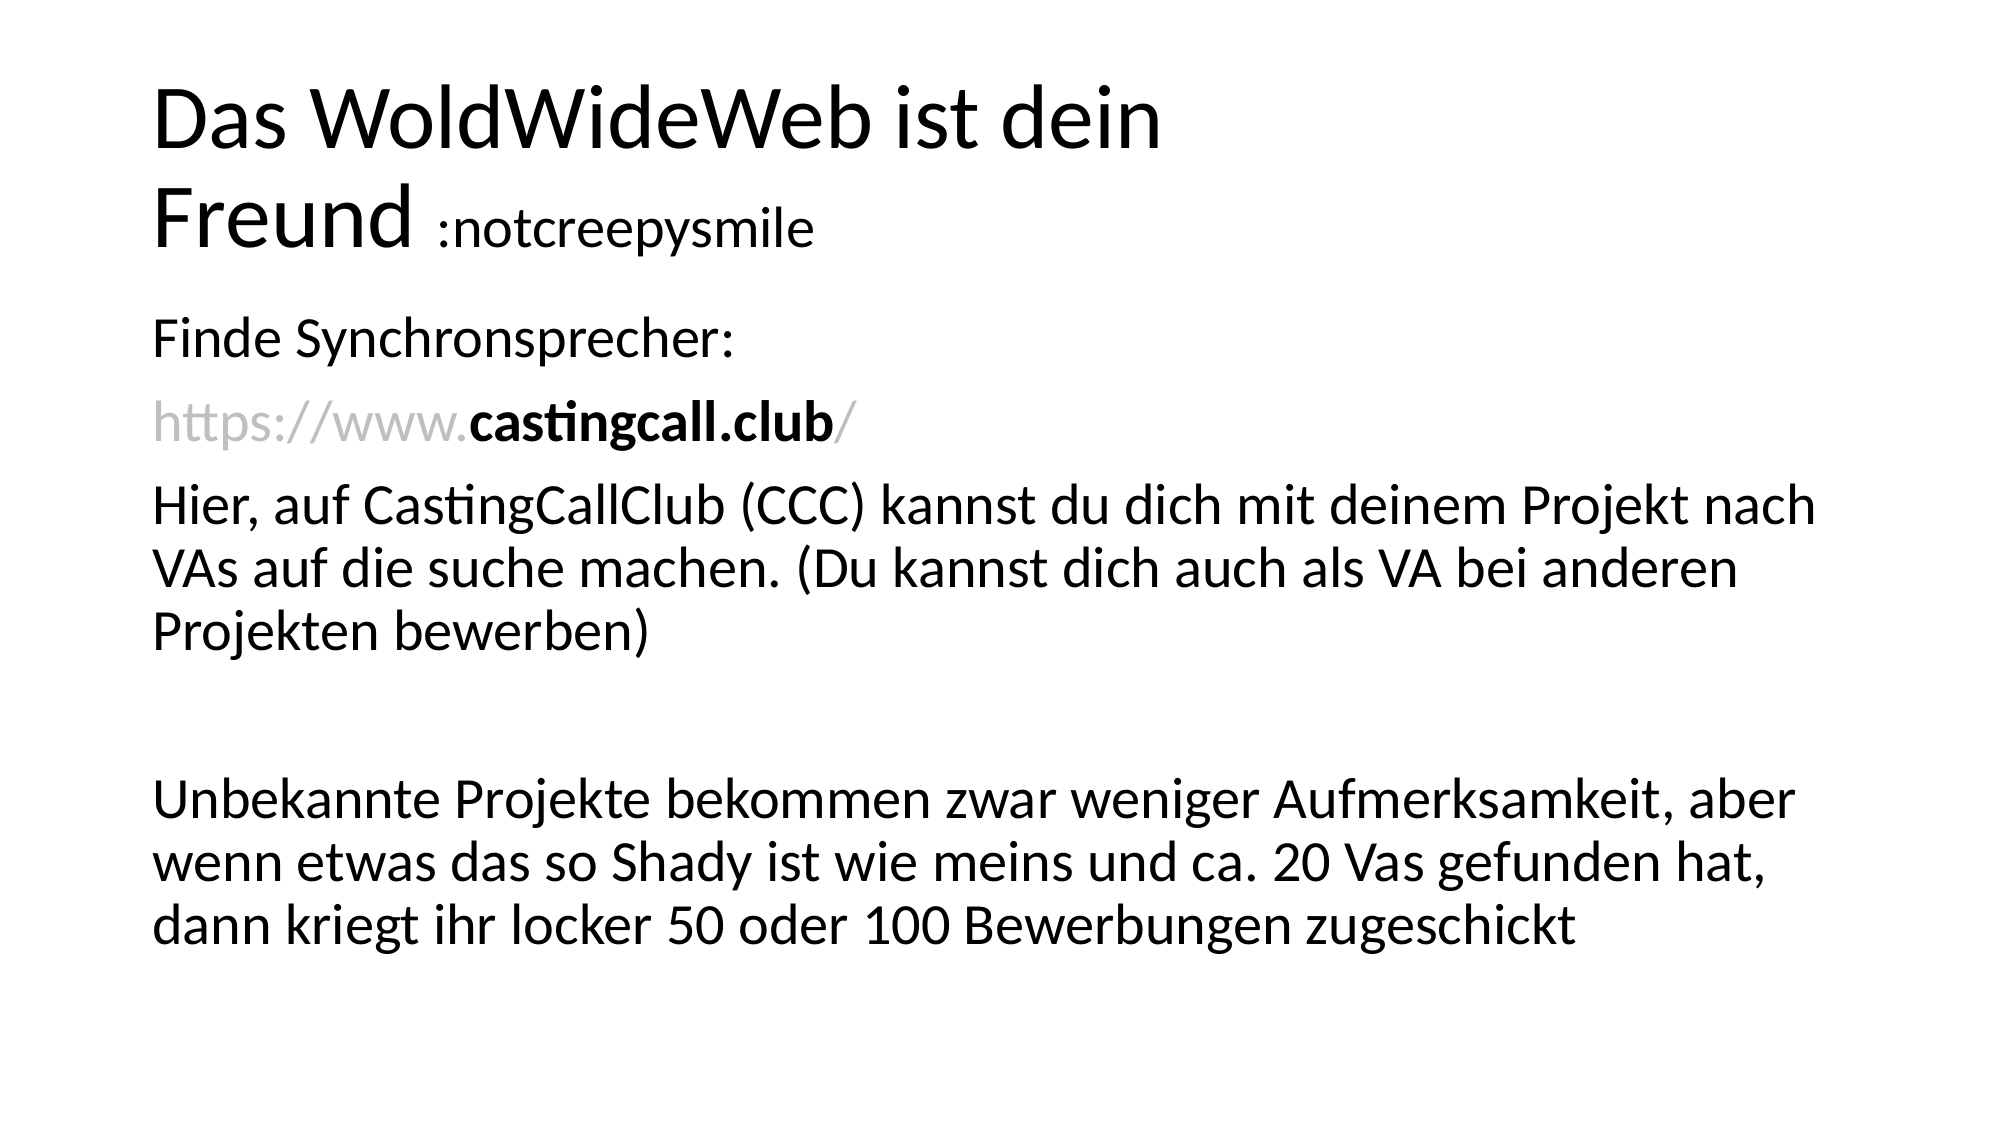

# Das WoldWideWeb ist dein Freund :notcreepysmile
Finde Synchronsprecher:
https://www.castingcall.club/
Hier, auf CastingCallClub (CCC) kannst du dich mit deinem Projekt nach VAs auf die suche machen. (Du kannst dich auch als VA bei anderen Projekten bewerben)

Unbekannte Projekte bekommen zwar weniger Aufmerksamkeit, aber wenn etwas das so Shady ist wie meins und ca. 20 Vas gefunden hat, dann kriegt ihr locker 50 oder 100 Bewerbungen zugeschickt